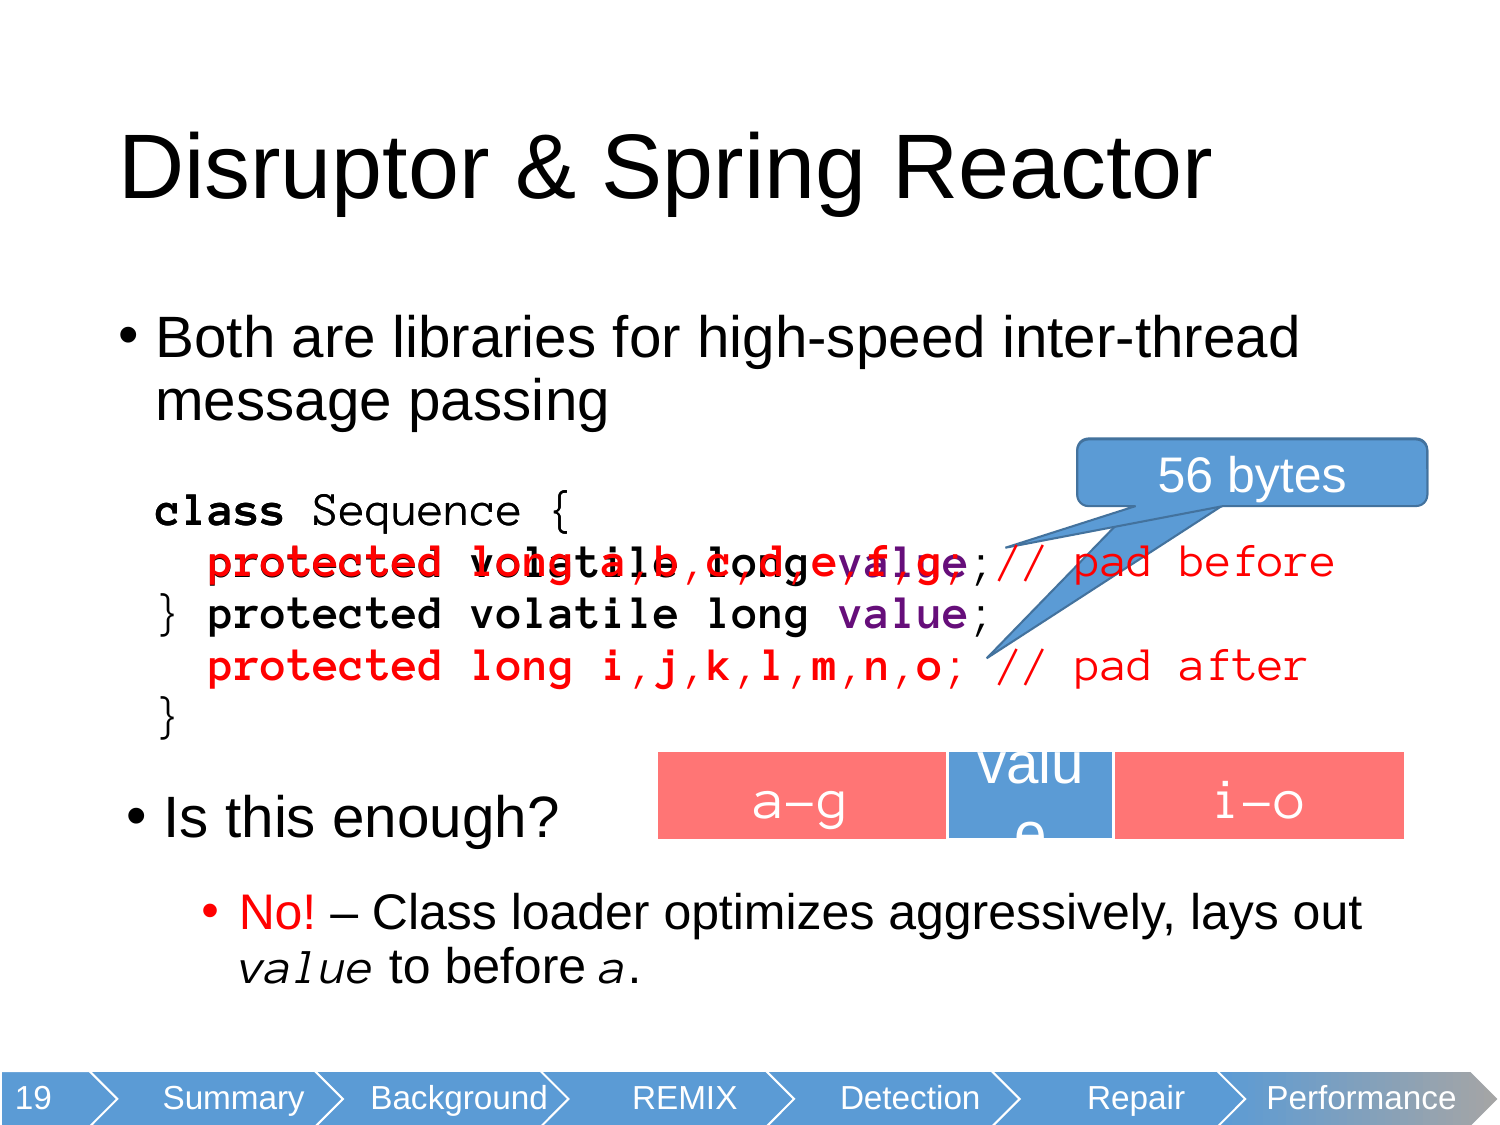

# Disruptor & Spring Reactor
Both are libraries for high-speed inter-thread message passing
56 bytes
56 bytes
class Sequence {
  protected long a,b,c,d,e,f,g; // pad before
  protected volatile long value;
  protected long i,j,k,l,m,n,o; // pad after
}

class Sequence {
  protected volatile long value;
}

a-g
value
i-o
Is this enough?
No! – Class loader optimizes aggressively, lays out value to before a.
19
Summary
Background
REMIX
Detection
Repair
Performance